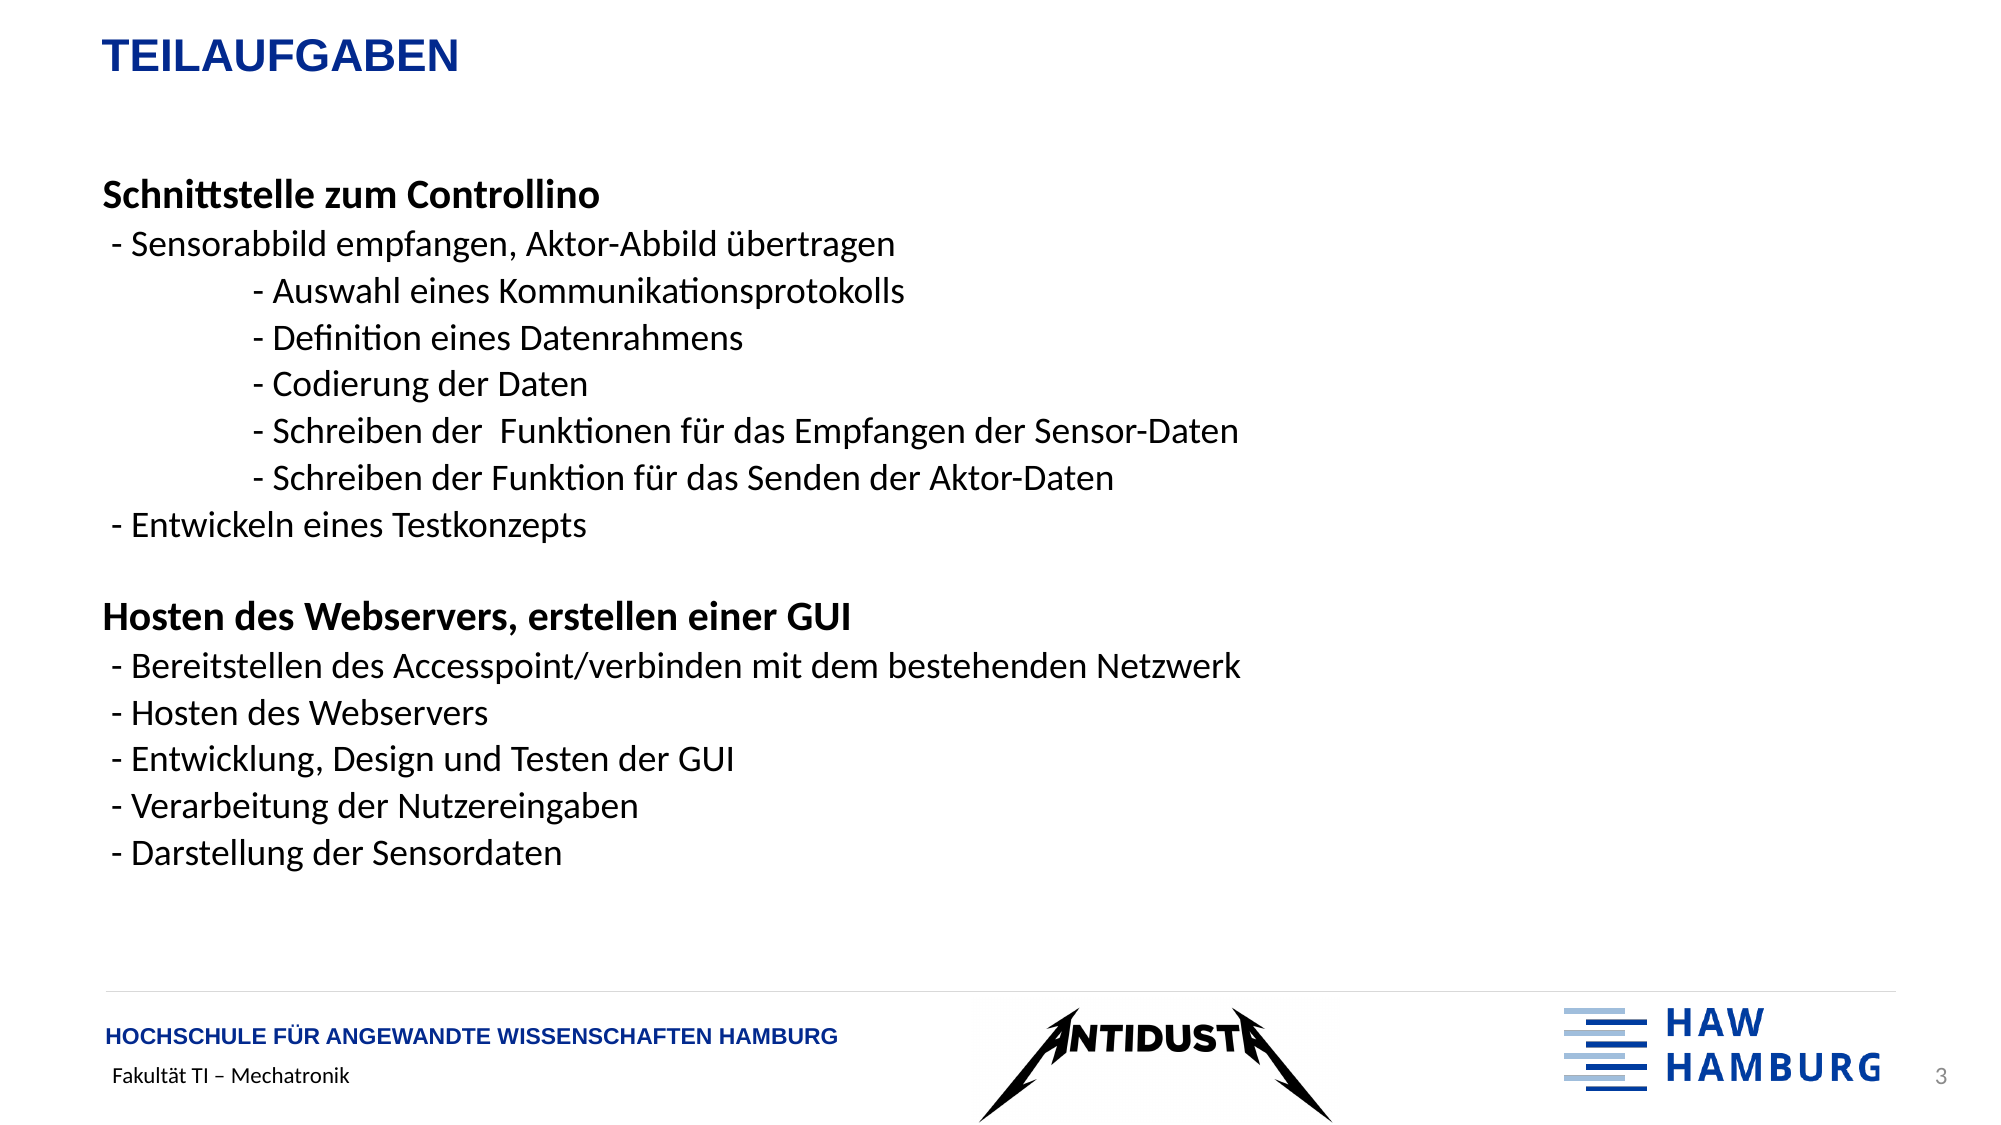

Teilaufgaben
Schnittstelle zum Controllino
 - Sensorabbild empfangen, Aktor-Abbild übertragen
	- Auswahl eines Kommunikationsprotokolls
	- Definition eines Datenrahmens
	- Codierung der Daten
	- Schreiben der  Funktionen für das Empfangen der Sensor-Daten
	- Schreiben der Funktion für das Senden der Aktor-Daten
 - Entwickeln eines Testkonzepts

Hosten des Webservers, erstellen einer GUI
 - Bereitstellen des Accesspoint/verbinden mit dem bestehenden Netzwerk
 - Hosten des Webservers
 - Entwicklung, Design und Testen der GUI
 - Verarbeitung der Nutzereingaben
 - Darstellung der Sensordaten

3